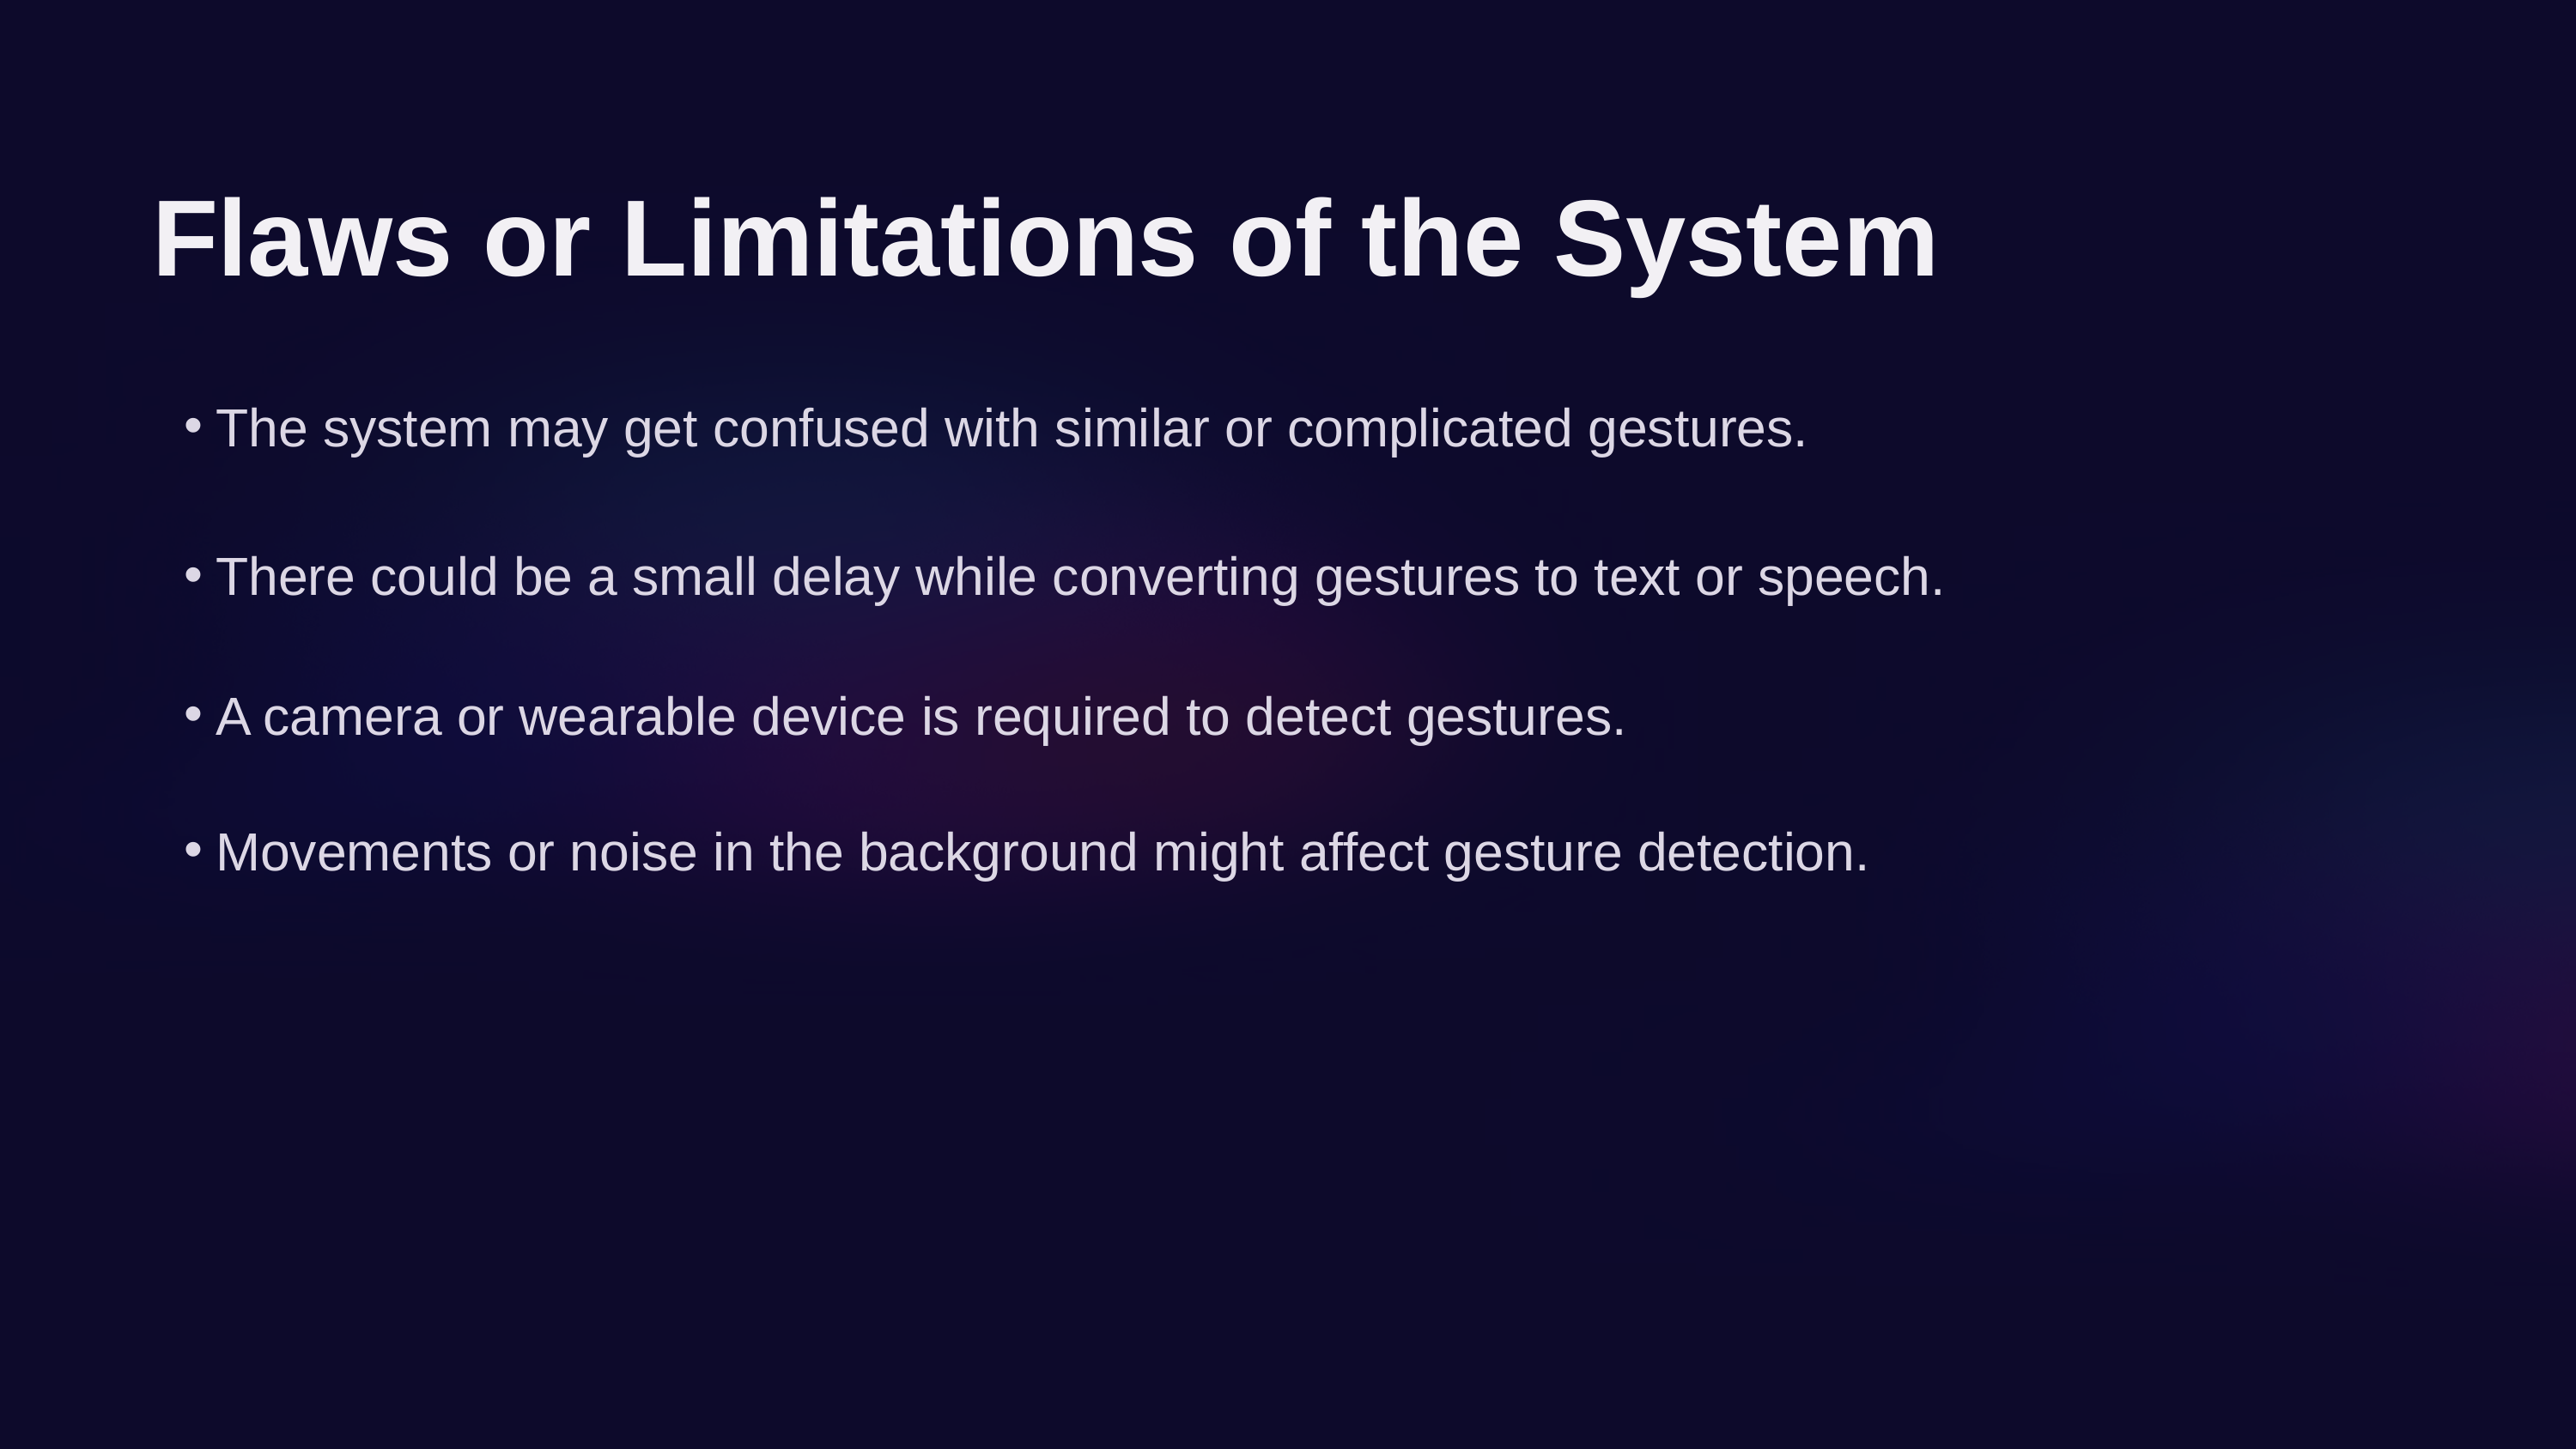

Flaws or Limitations of the System

The system may get confused with similar or complicated gestures.

There could be a small delay while converting gestures to text or speech.

A camera or wearable device is required to detect gestures.

Movements or noise in the background might affect gesture detection.